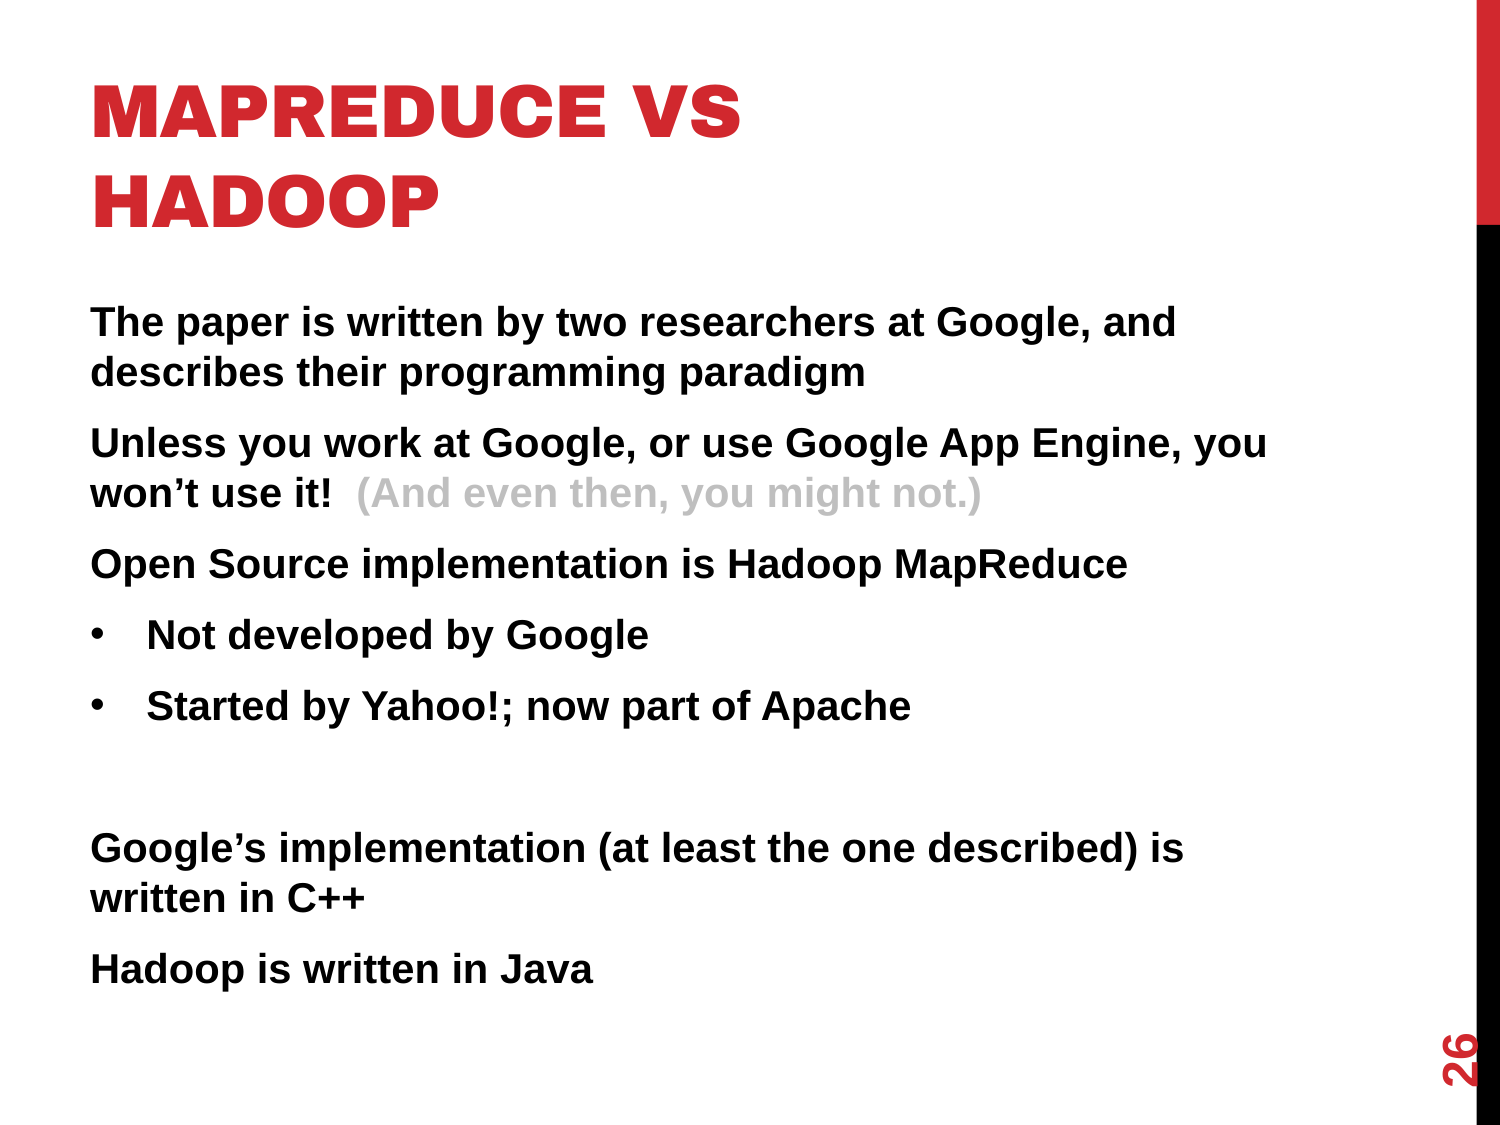

# MapReduce vs Hadoop
The paper is written by two researchers at Google, and describes their programming paradigm
Unless you work at Google, or use Google App Engine, you won’t use it!  (And even then, you might not.)
Open Source implementation is Hadoop MapReduce
Not developed by Google
Started by Yahoo!; now part of Apache

Google’s implementation (at least the one described) is written in C++
Hadoop is written in Java
26